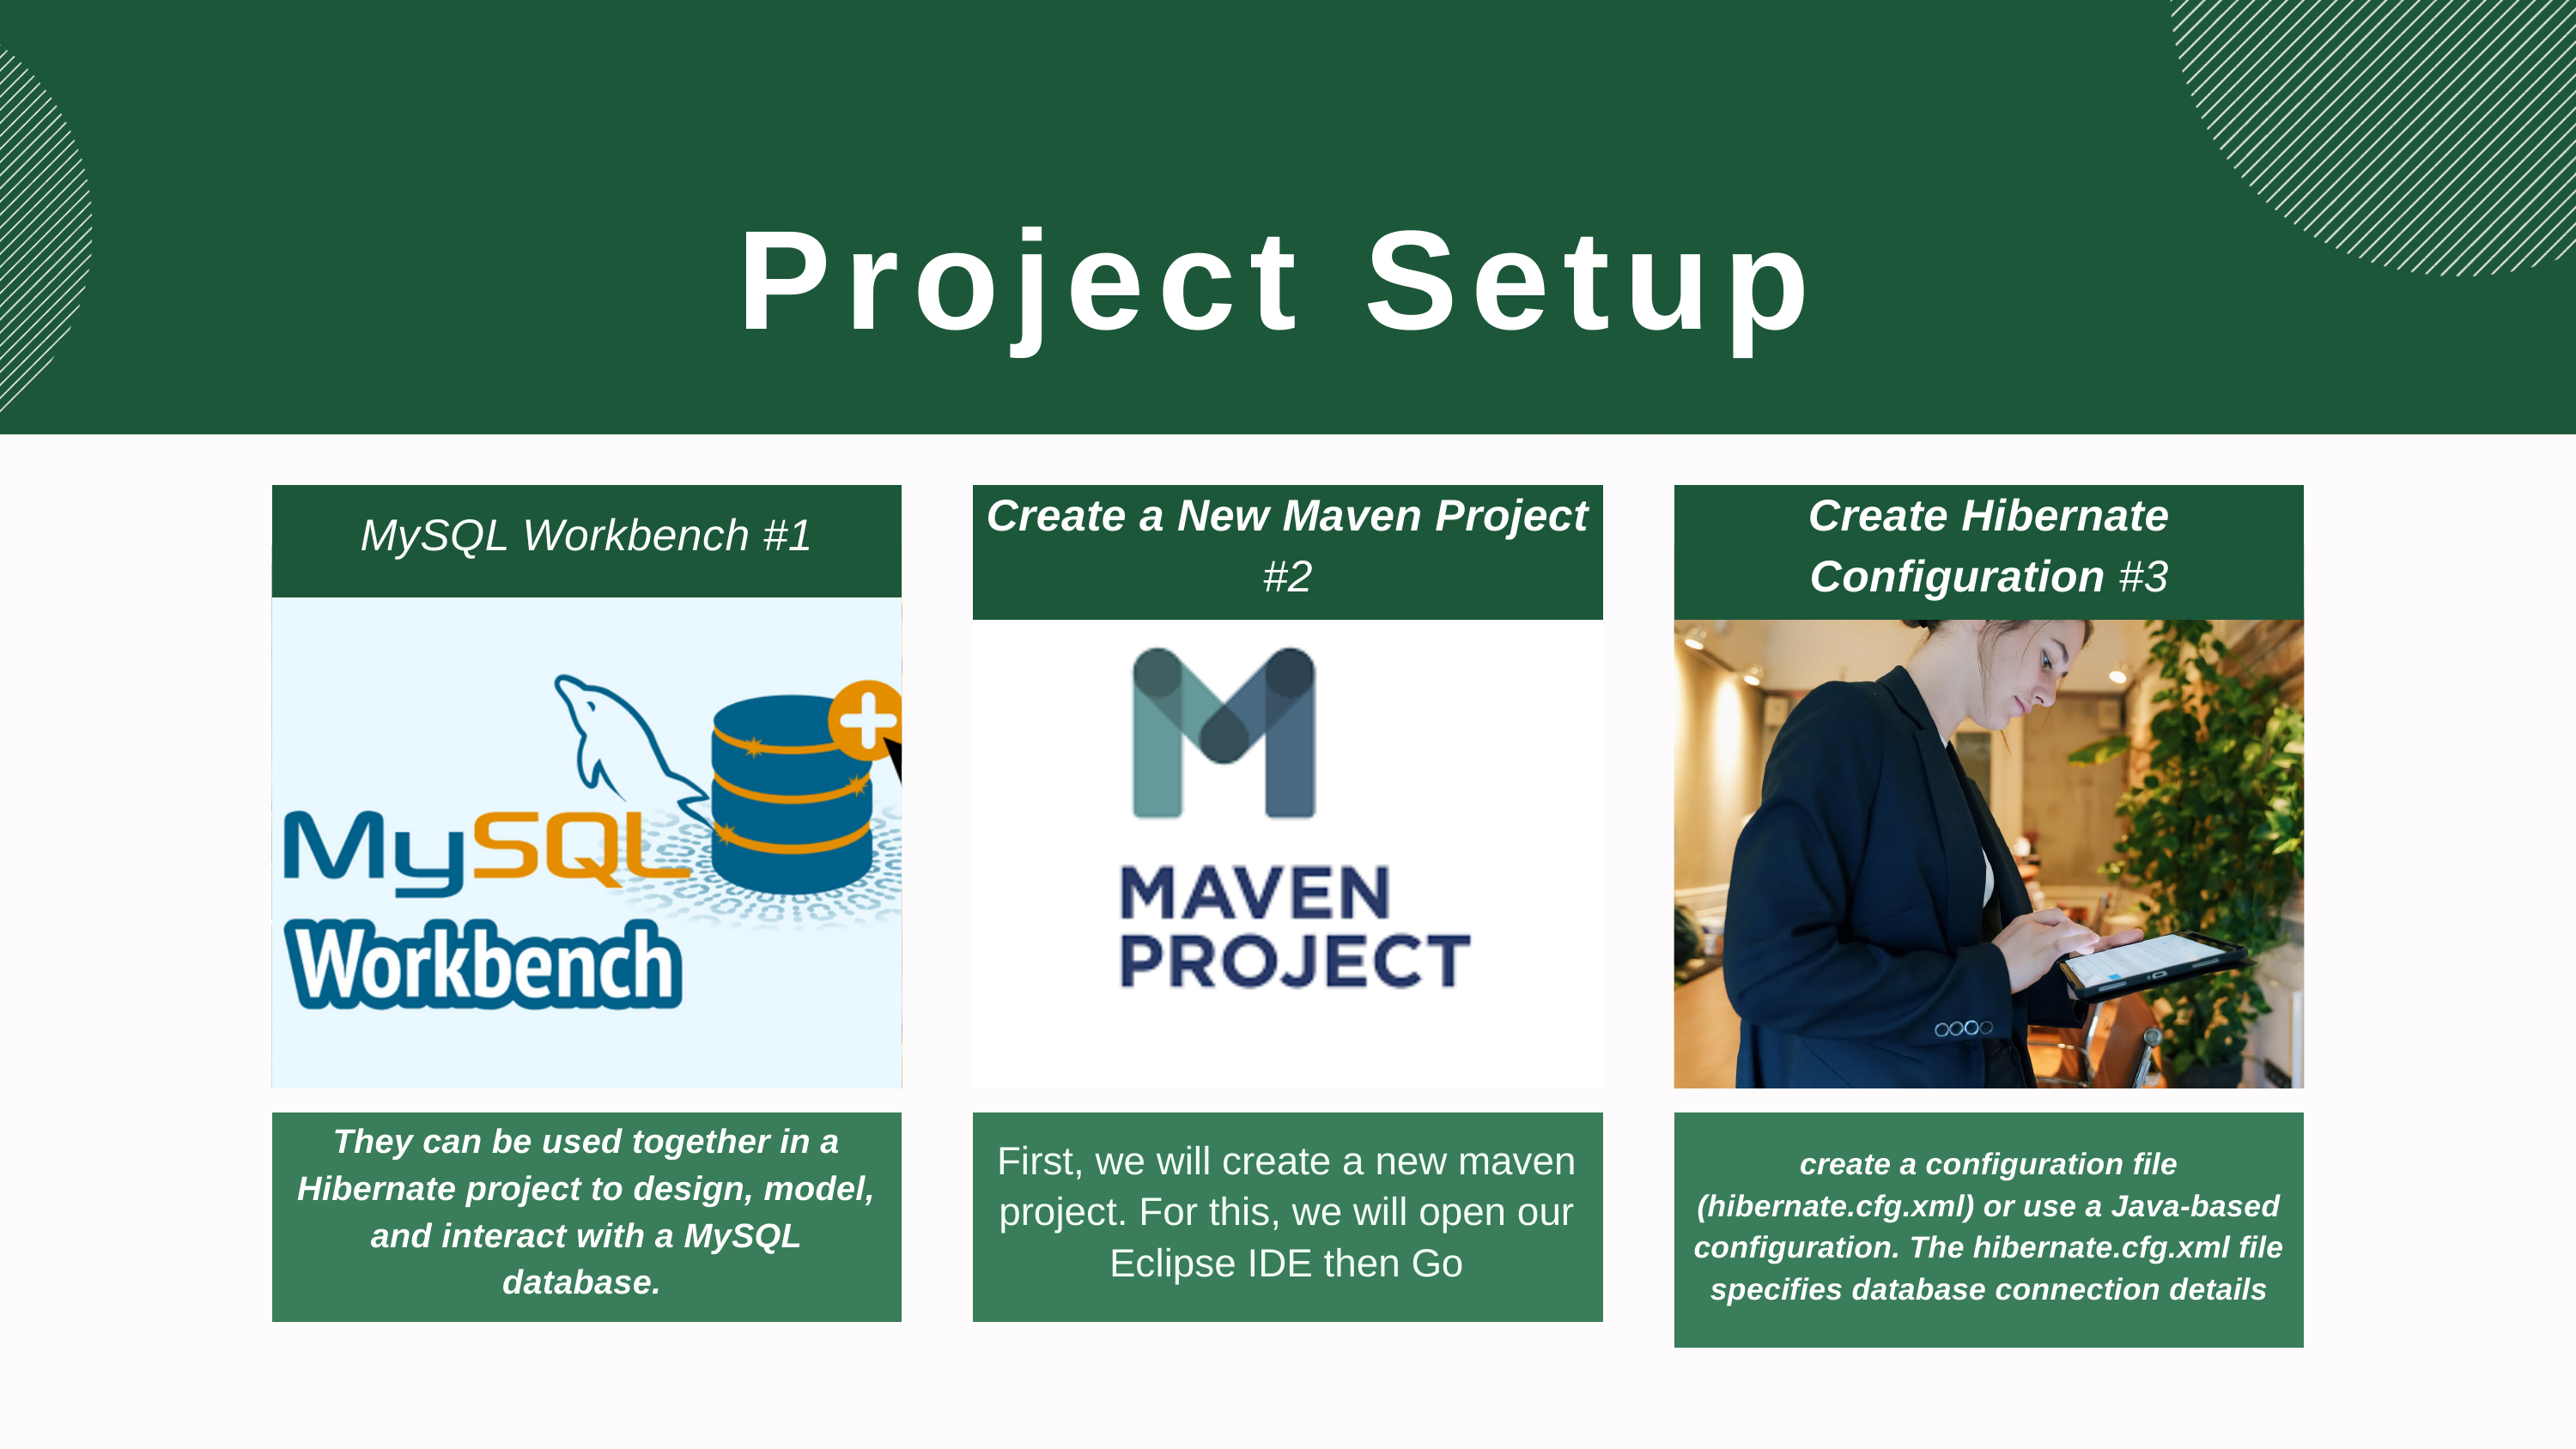

Project Setup

MySQL Workbench #1

Create a New Maven Project #2

Create Hibernate Configuration #3

They can be used together in a Hibernate project to design, model, and interact with a MySQL database.

create a configuration file (hibernate.cfg.xml) or use a Java-based configuration. The hibernate.cfg.xml file specifies database connection details
First, we will create a new maven project. For this, we will open our Eclipse IDE then Go